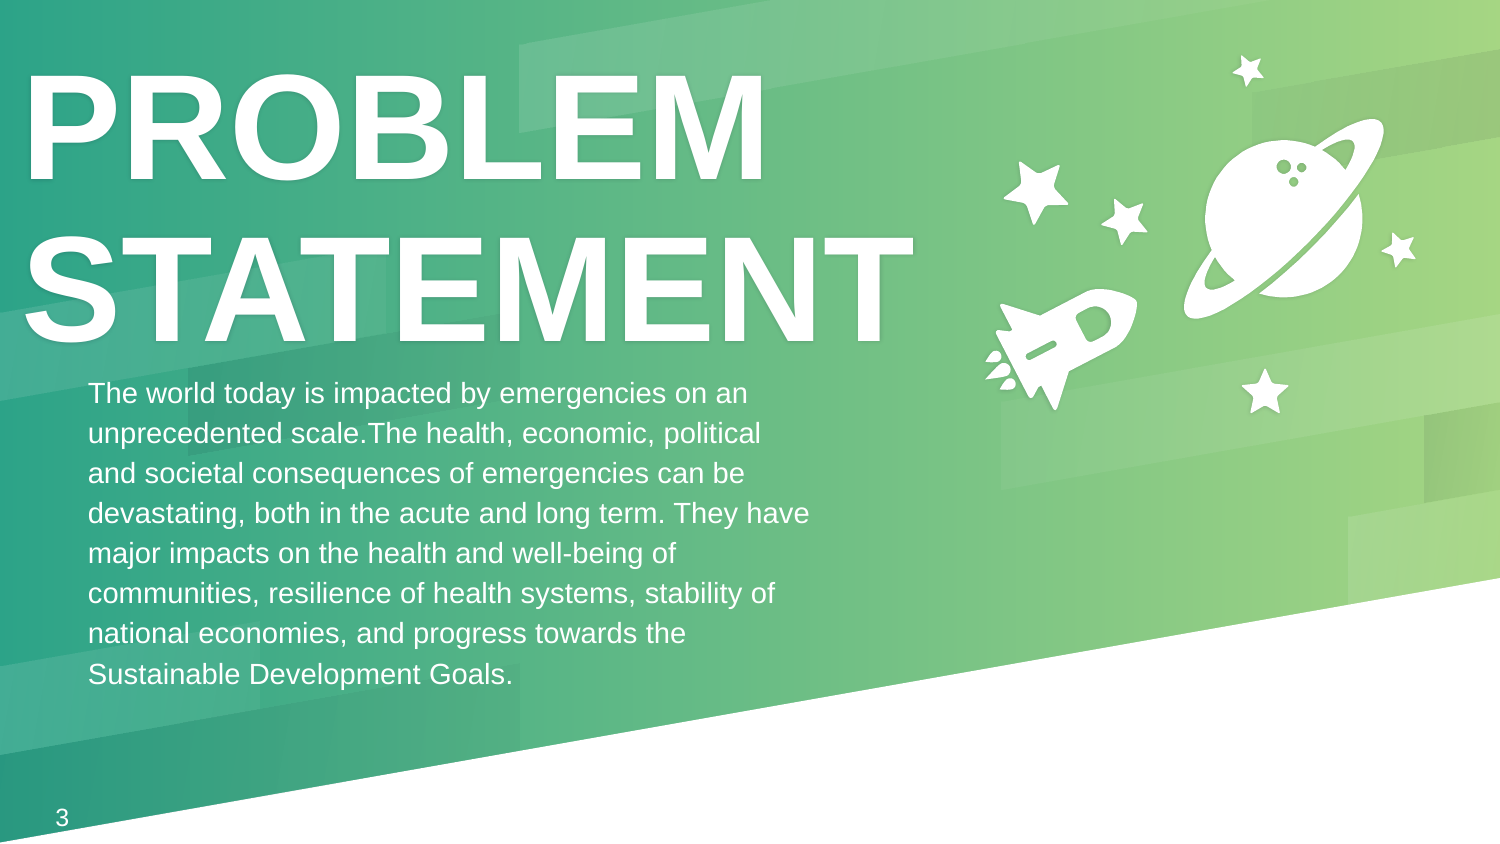

PROBLEM STATEMENT

The world today is impacted by emergencies on an unprecedented scale.The health, economic, political and societal consequences of emergencies can be devastating, both in the acute and long term. They have major impacts on the health and well-being of communities, resilience of health systems, stability of national economies, and progress towards the Sustainable Development Goals.

3